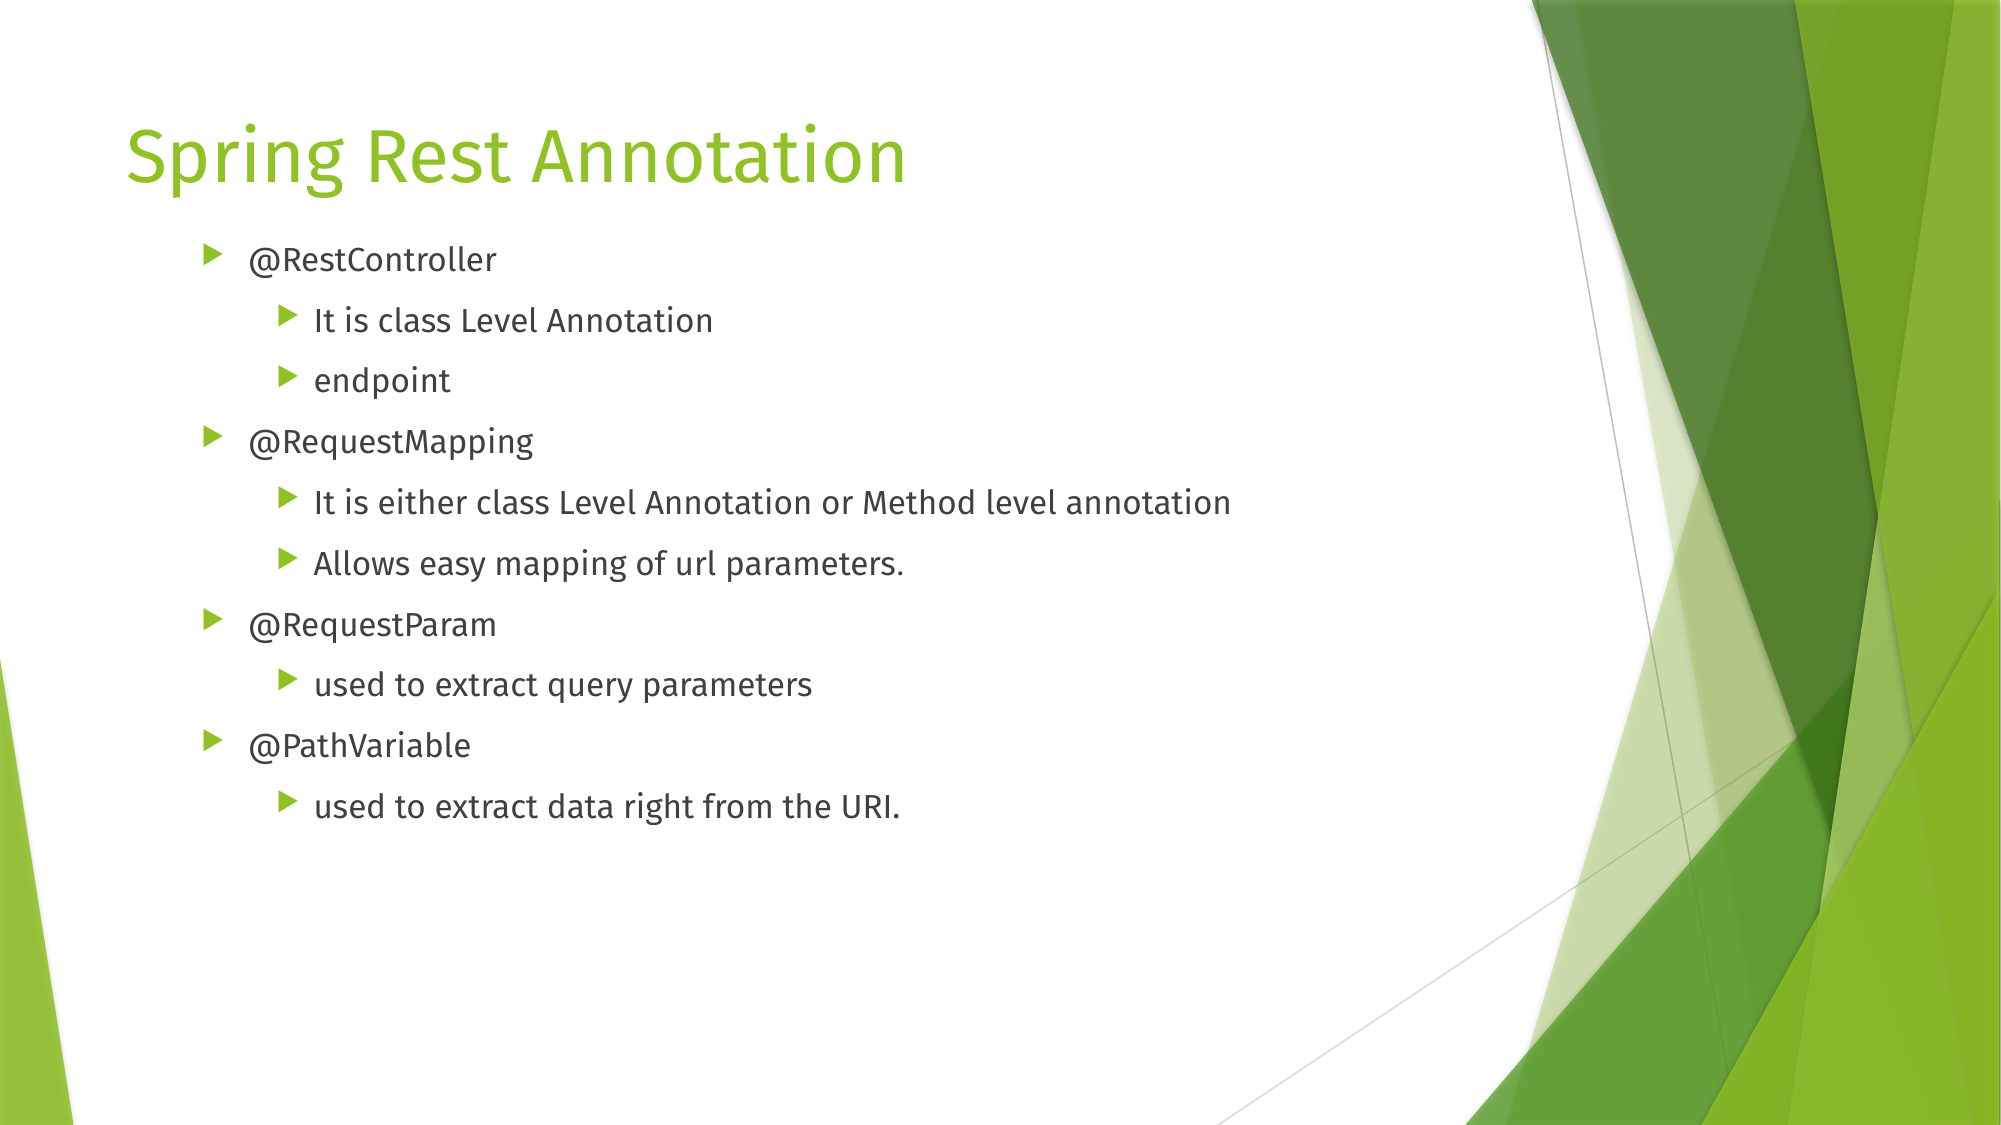

# Spring Rest Annotation
@RestController
It is class Level Annotation
endpoint
@RequestMapping
It is either class Level Annotation or Method level annotation
Allows easy mapping of url parameters.
@RequestParam
used to extract query parameters
@PathVariable
used to extract data right from the URI.